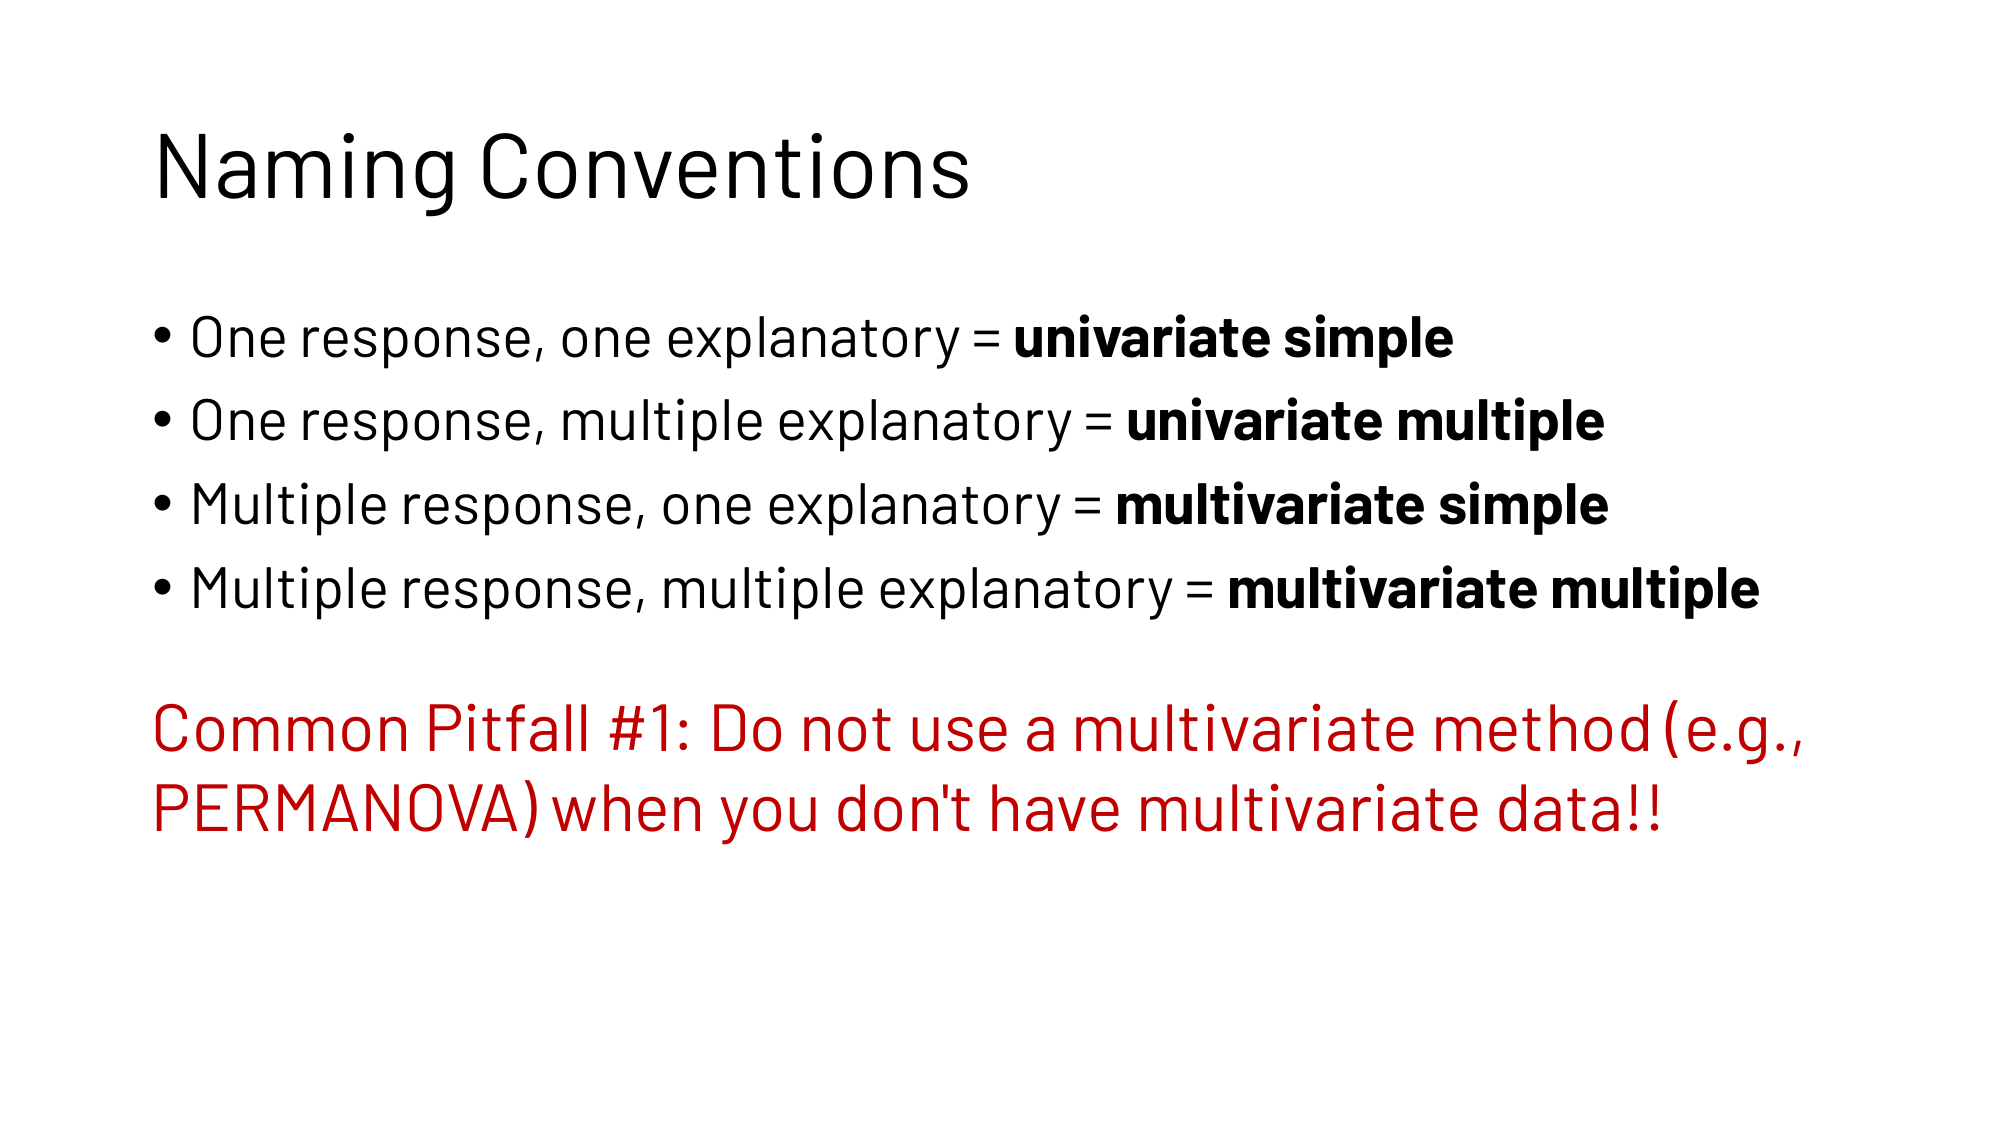

# Naming Conventions
One response, one explanatory = univariate simple
One response, multiple explanatory = univariate multiple
Multiple response, one explanatory = multivariate simple
Multiple response, multiple explanatory = multivariate multiple

Common Pitfall #1: Do not use a multivariate method (e.g., PERMANOVA) when you don't have multivariate data!!